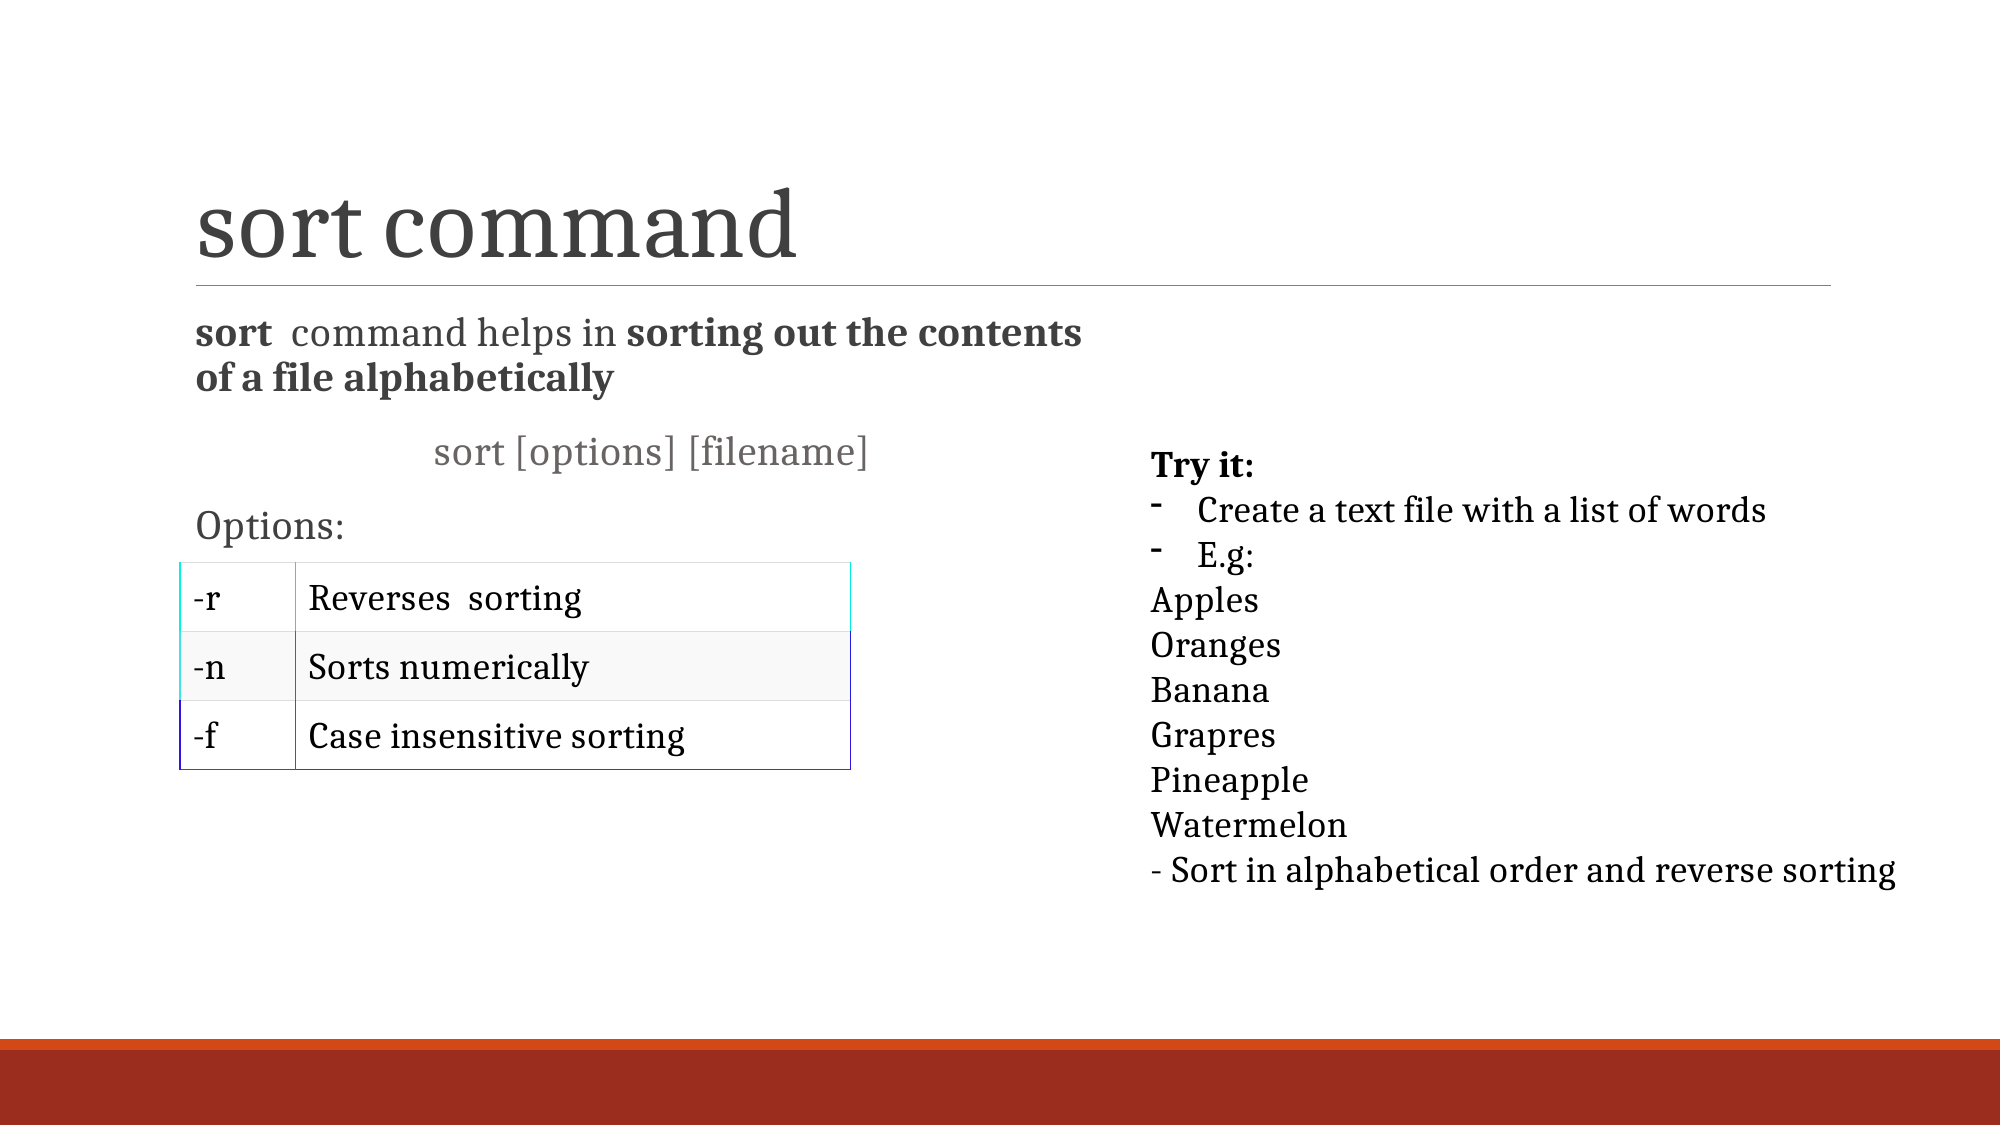

# sort command
sort  command helps in sorting out the contents of a file alphabetically
sort [options] [filename]
Options:

Try it:
Create a text file with a list of words
E.g:
Apples
Oranges
Banana
Grapres
Pineapple
Watermelon
- Sort in alphabetical order and reverse sorting
| -r | Reverses  sorting |
| --- | --- |
| -n | Sorts numerically |
| -f | Case insensitive sorting |